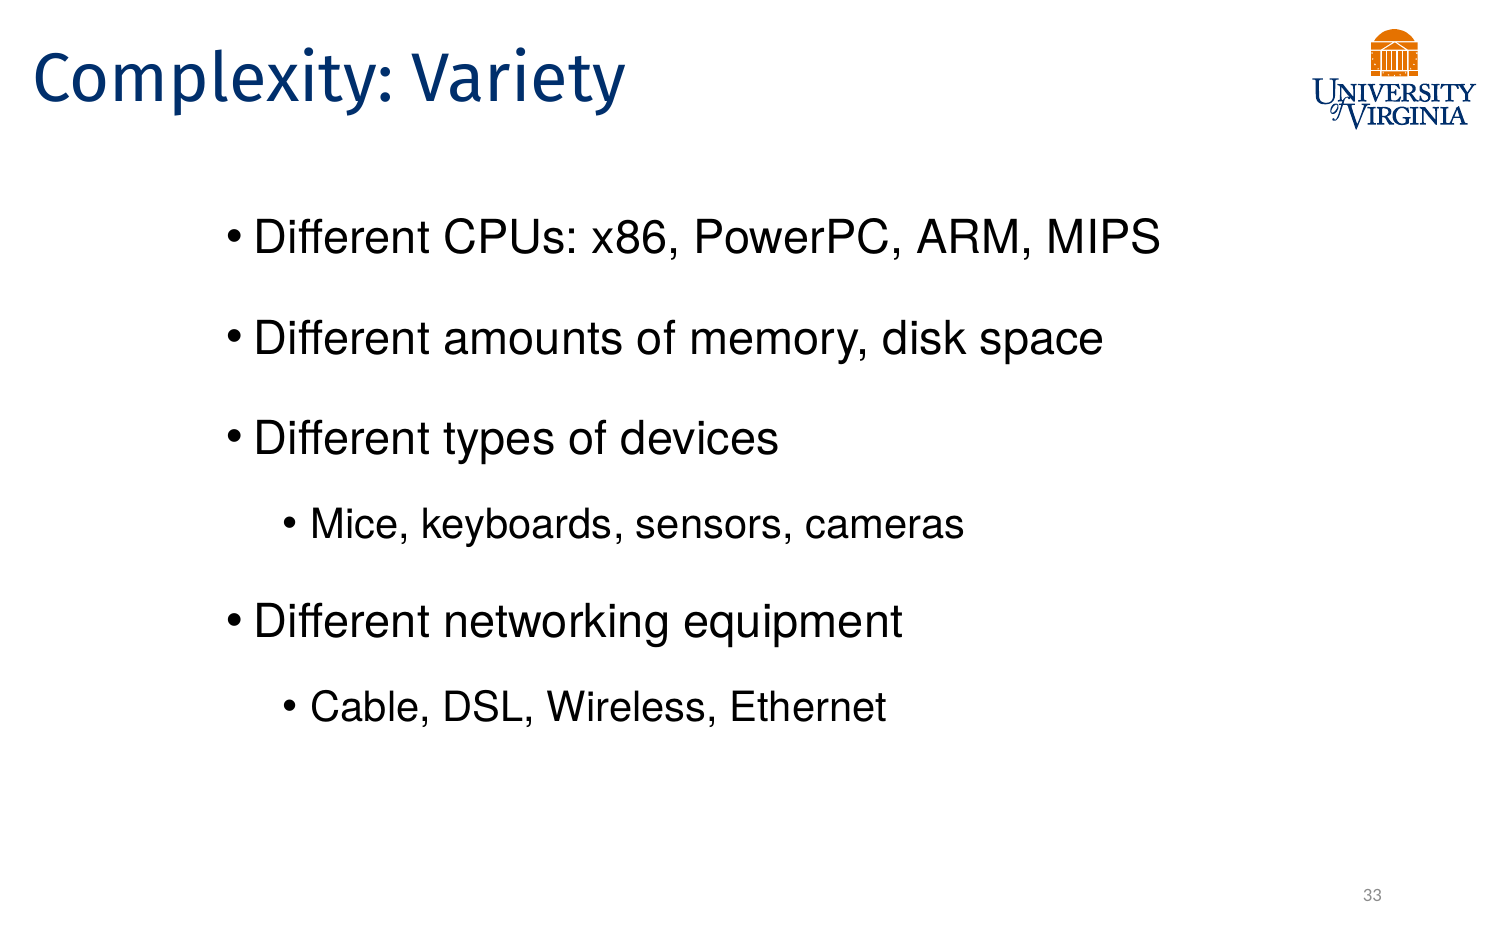

# Complexity: Variety
Different CPUs: x86, PowerPC, ARM, MIPS
Different amounts of memory, disk space
Different types of devices
Mice, keyboards, sensors, cameras
Different networking equipment
Cable, DSL, Wireless, Ethernet
33